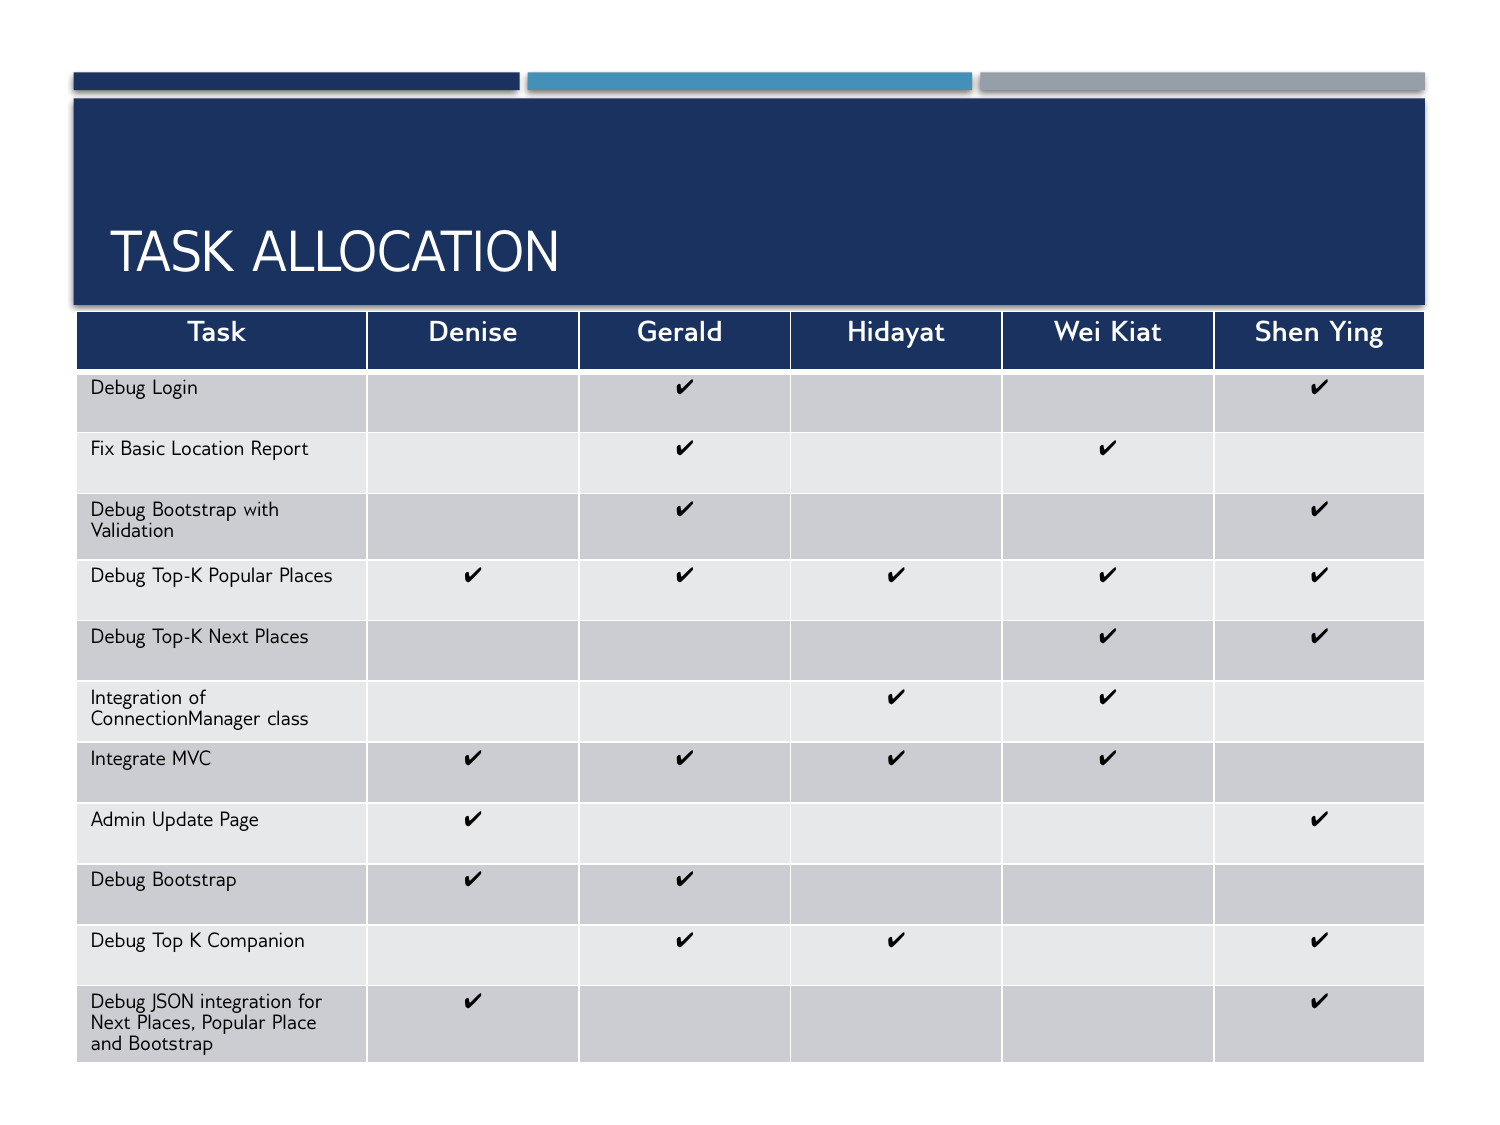

# TASK allocation
| Task | Denise | Gerald | Hidayat | Wei Kiat | Shen Ying |
| --- | --- | --- | --- | --- | --- |
| Debug Login |  | ✔️ |  |  | ✔️ |
| Fix Basic Location Report |  | ✔️ |  | ✔️ |  |
| Debug Bootstrap with Validation |  | ✔️ |  |  | ✔️ |
| Debug Top-K Popular Places | ✔️ | ✔️ | ✔️ | ✔️ | ✔️ |
| Debug Top-K Next Places |  |  |  | ✔️ | ✔️ |
| Integration of ConnectionManager class |  |  | ✔️ | ✔️ |  |
| Integrate MVC | ✔️ | ✔️ | ✔️ | ✔️ |  |
| Admin Update Page | ✔️ |  |  |  | ✔️ |
| Debug Bootstrap | ✔️ | ✔️ |  |  |  |
| Debug Top K Companion |  | ✔️ | ✔️ |  | ✔️ |
| Debug JSON integration for Next Places, Popular Place and Bootstrap | ✔️ |  |  |  | ✔️ |